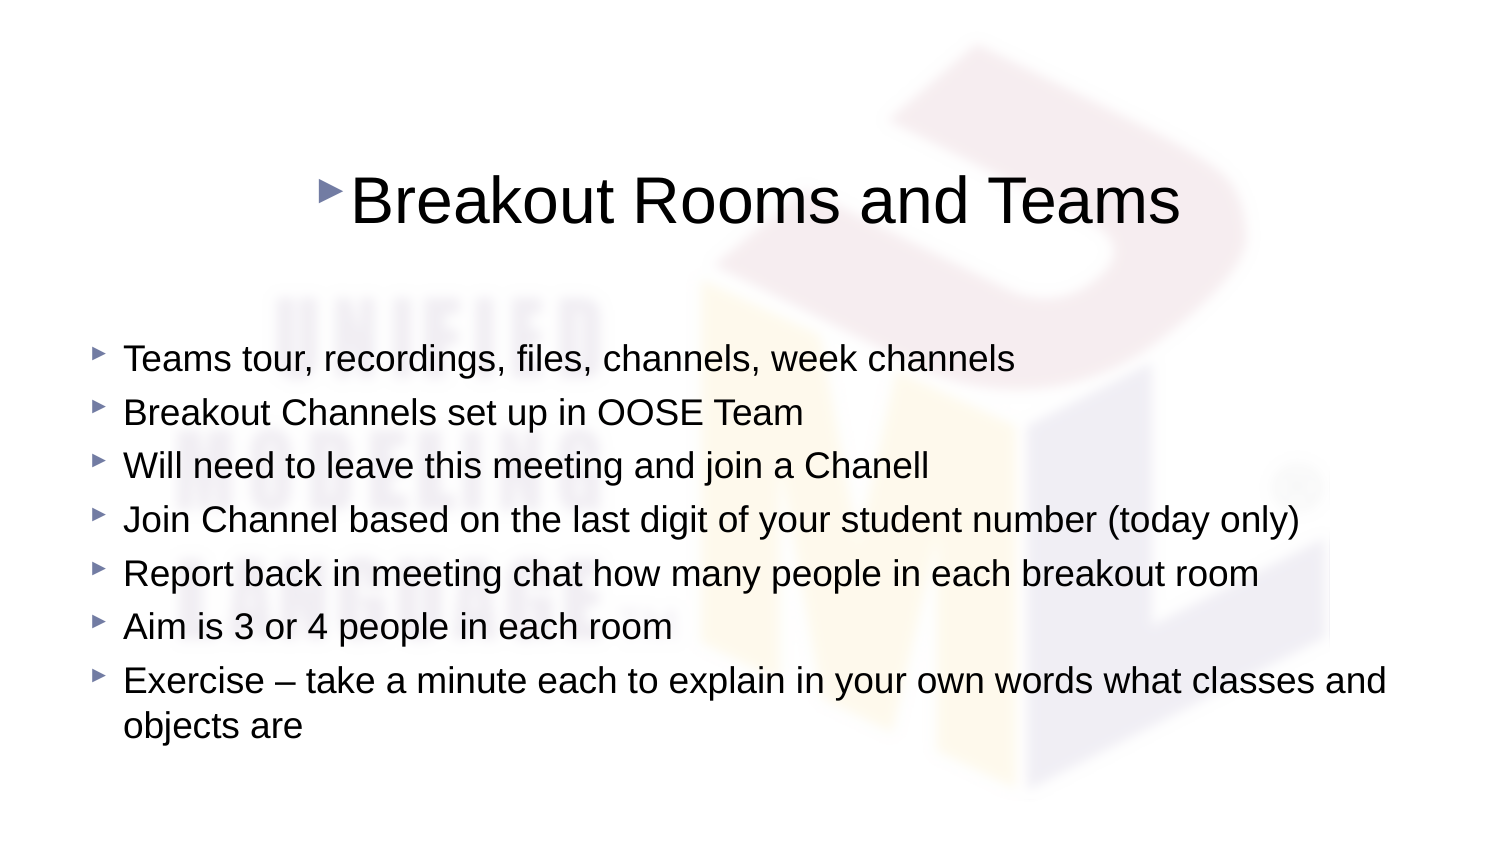

Breakout Rooms and Teams

Teams tour, recordings, files, channels, week channels
Breakout Channels set up in OOSE Team
Will need to leave this meeting and join a Chanell
Join Channel based on the last digit of your student number (today only)
Report back in meeting chat how many people in each breakout room
Aim is 3 or 4 people in each room
Exercise – take a minute each to explain in your own words what classes and objects are